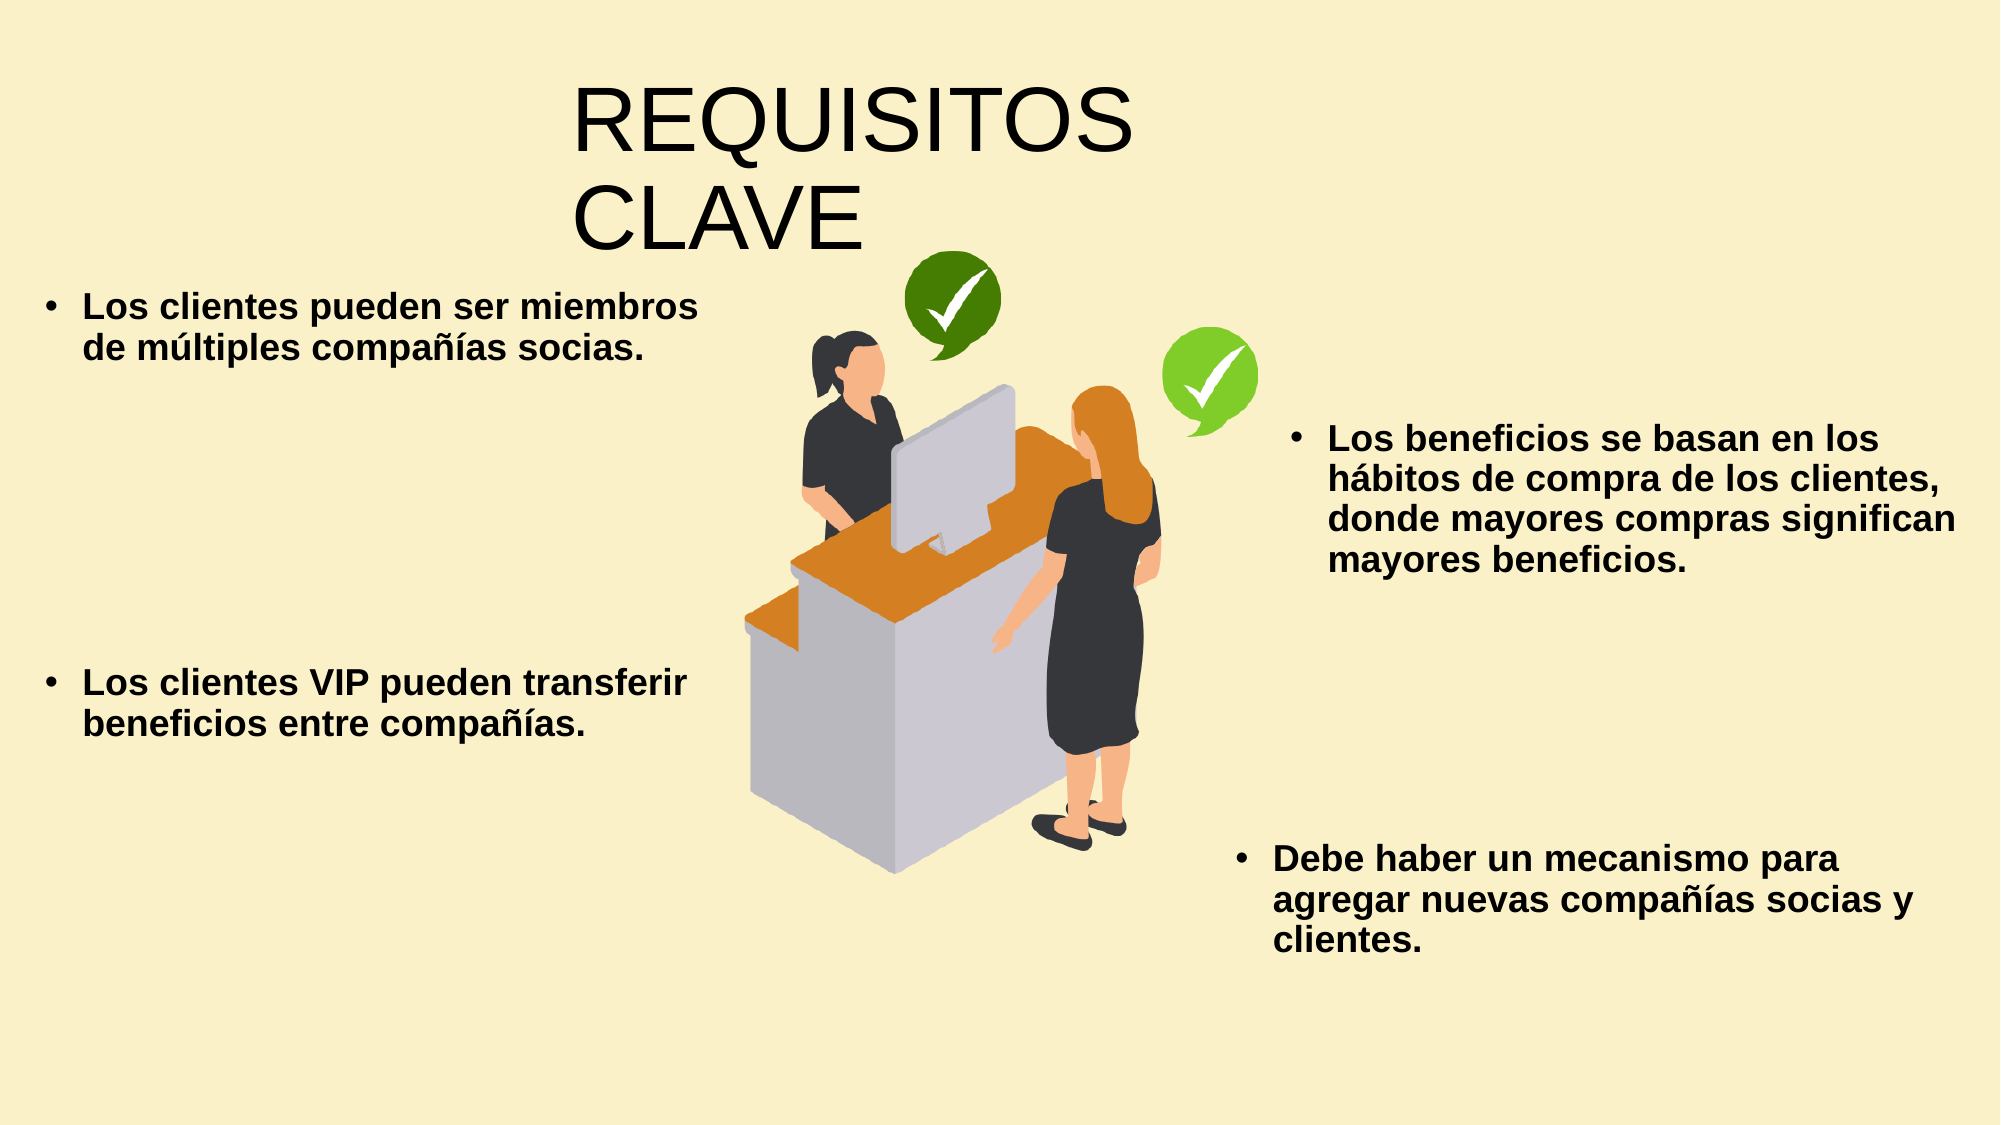

# REQUISITOS CLAVE
Los clientes pueden ser miembros de múltiples compañías socias.

Los beneficios se basan en los hábitos de compra de los clientes, donde mayores compras significan mayores beneficios.

Los clientes VIP pueden transferir beneficios entre compañías.

Debe haber un mecanismo para agregar nuevas compañías socias y clientes.